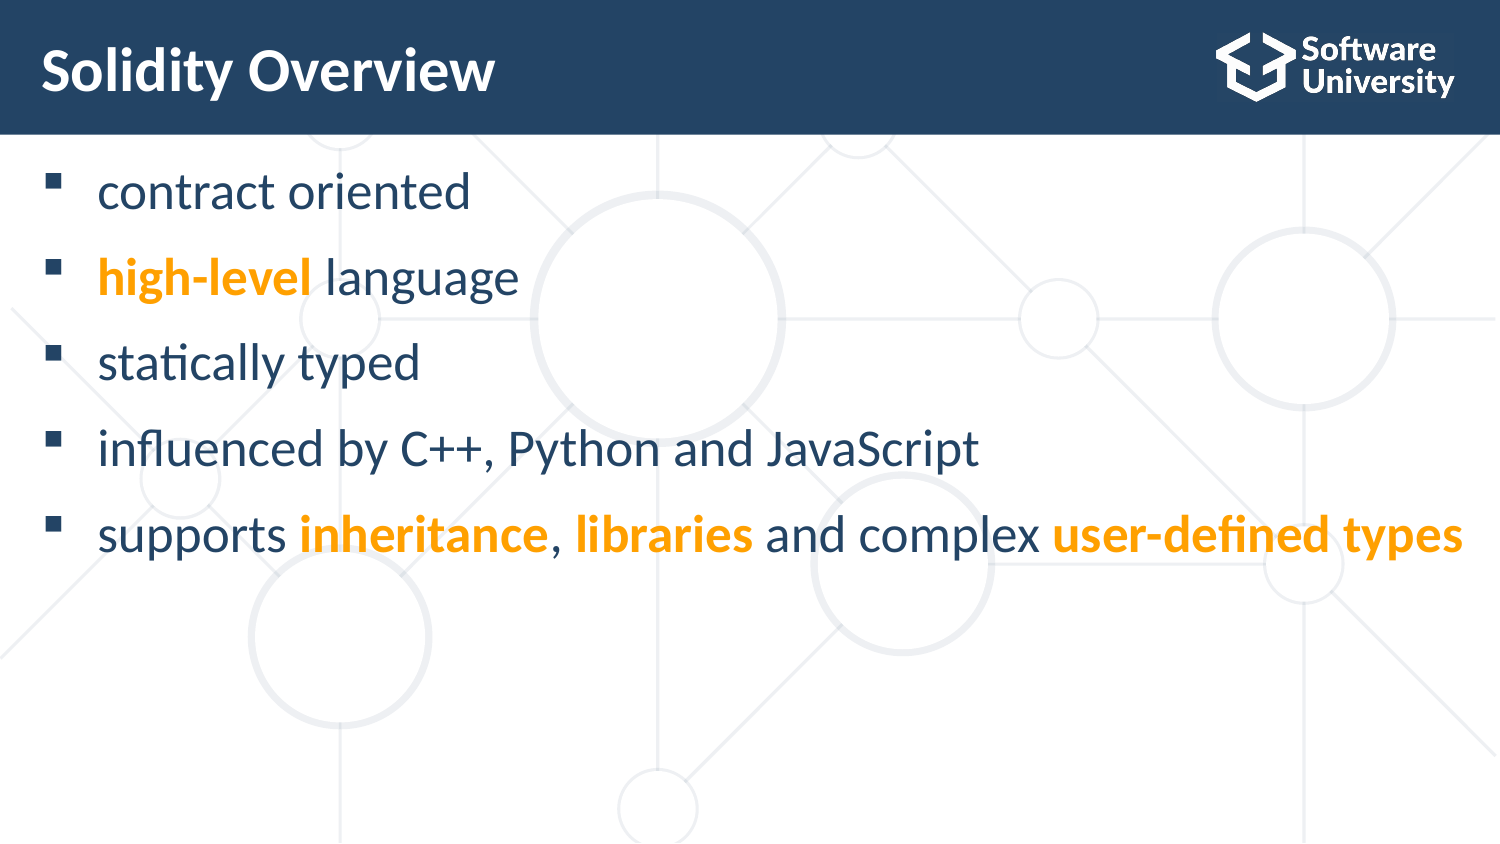

# Solidity Overview
contract oriented
high-level language
statically typed
influenced by C++, Python and JavaScript
supports inheritance, libraries and complex user-defined types